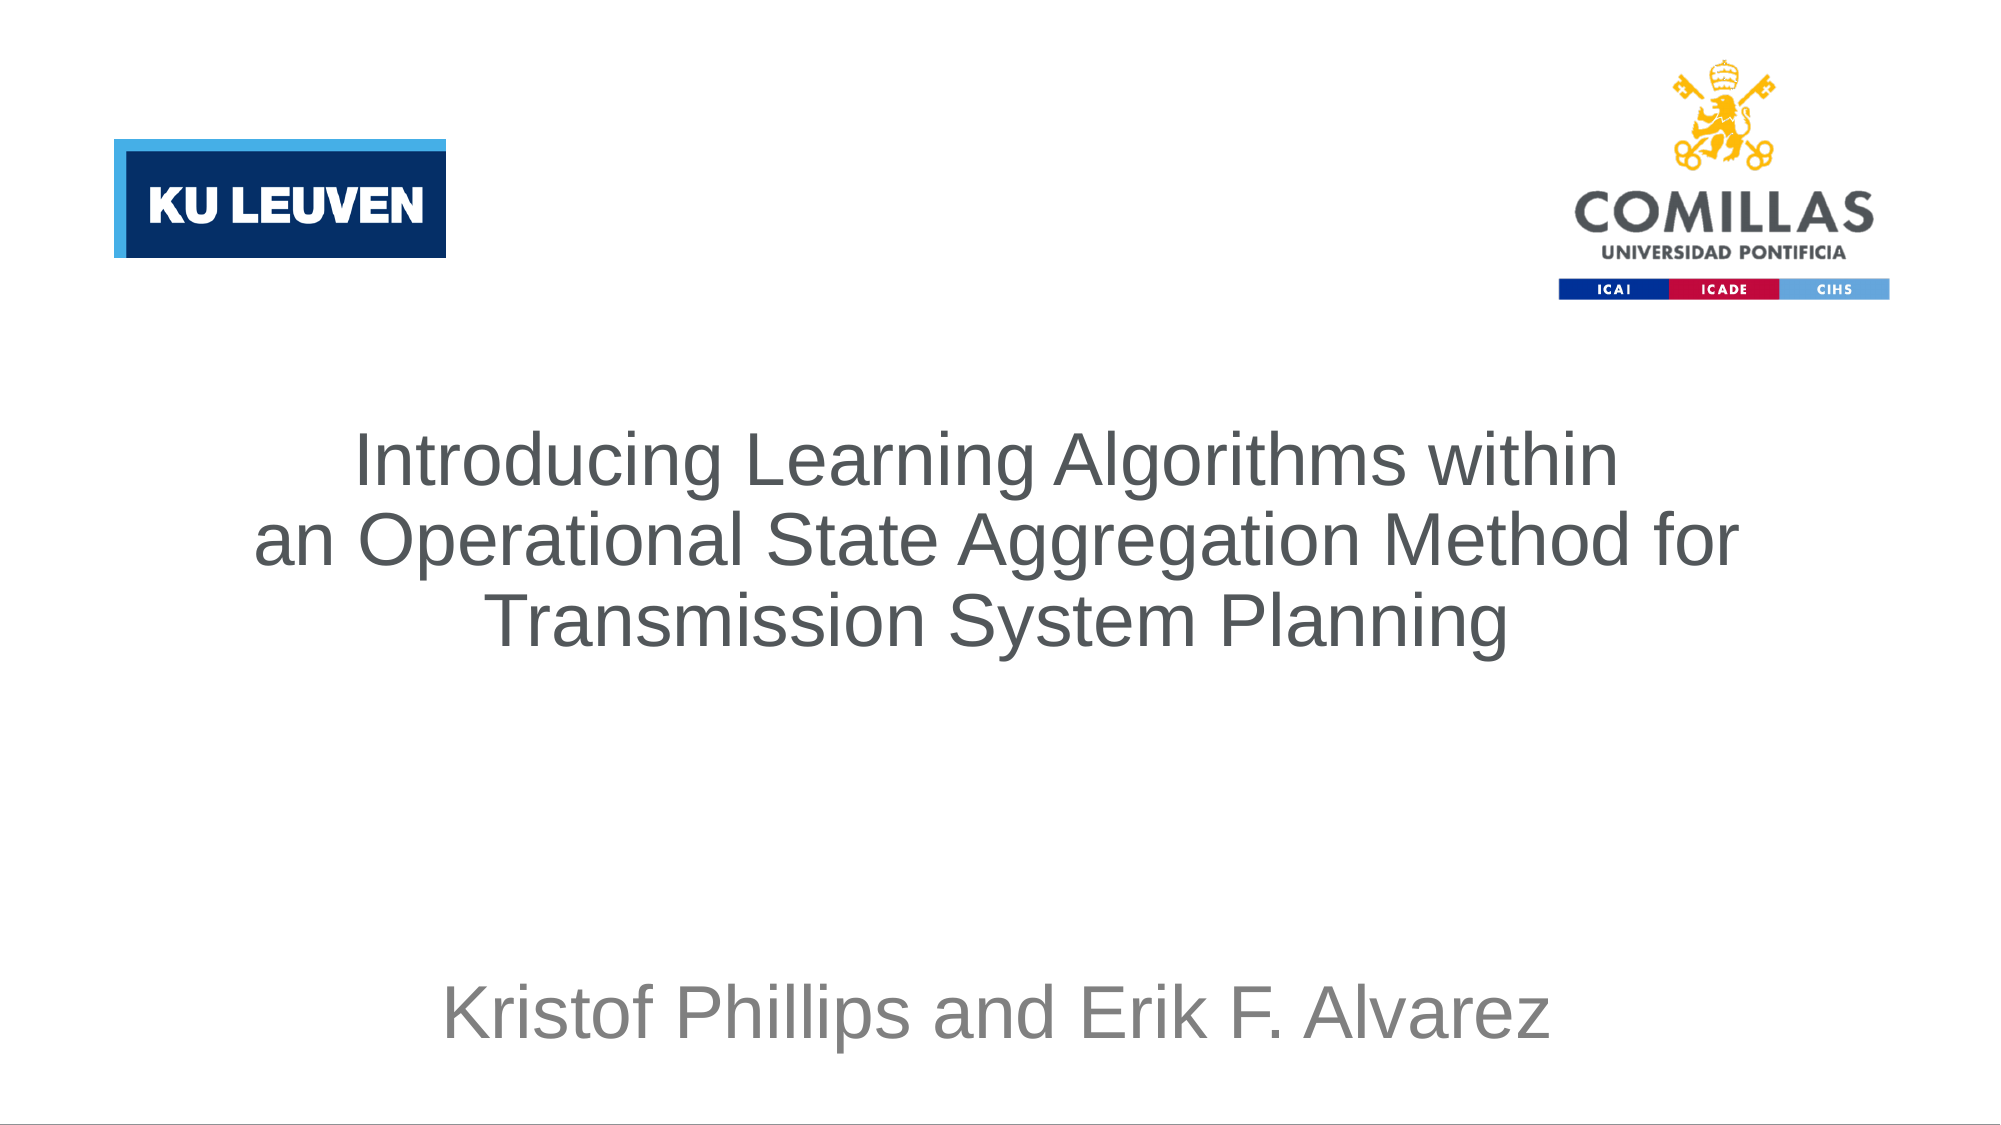

# Introducing Learning Algorithms within an Operational State Aggregation Method for Transmission System Planning
Kristof Phillips and Erik F. Alvarez